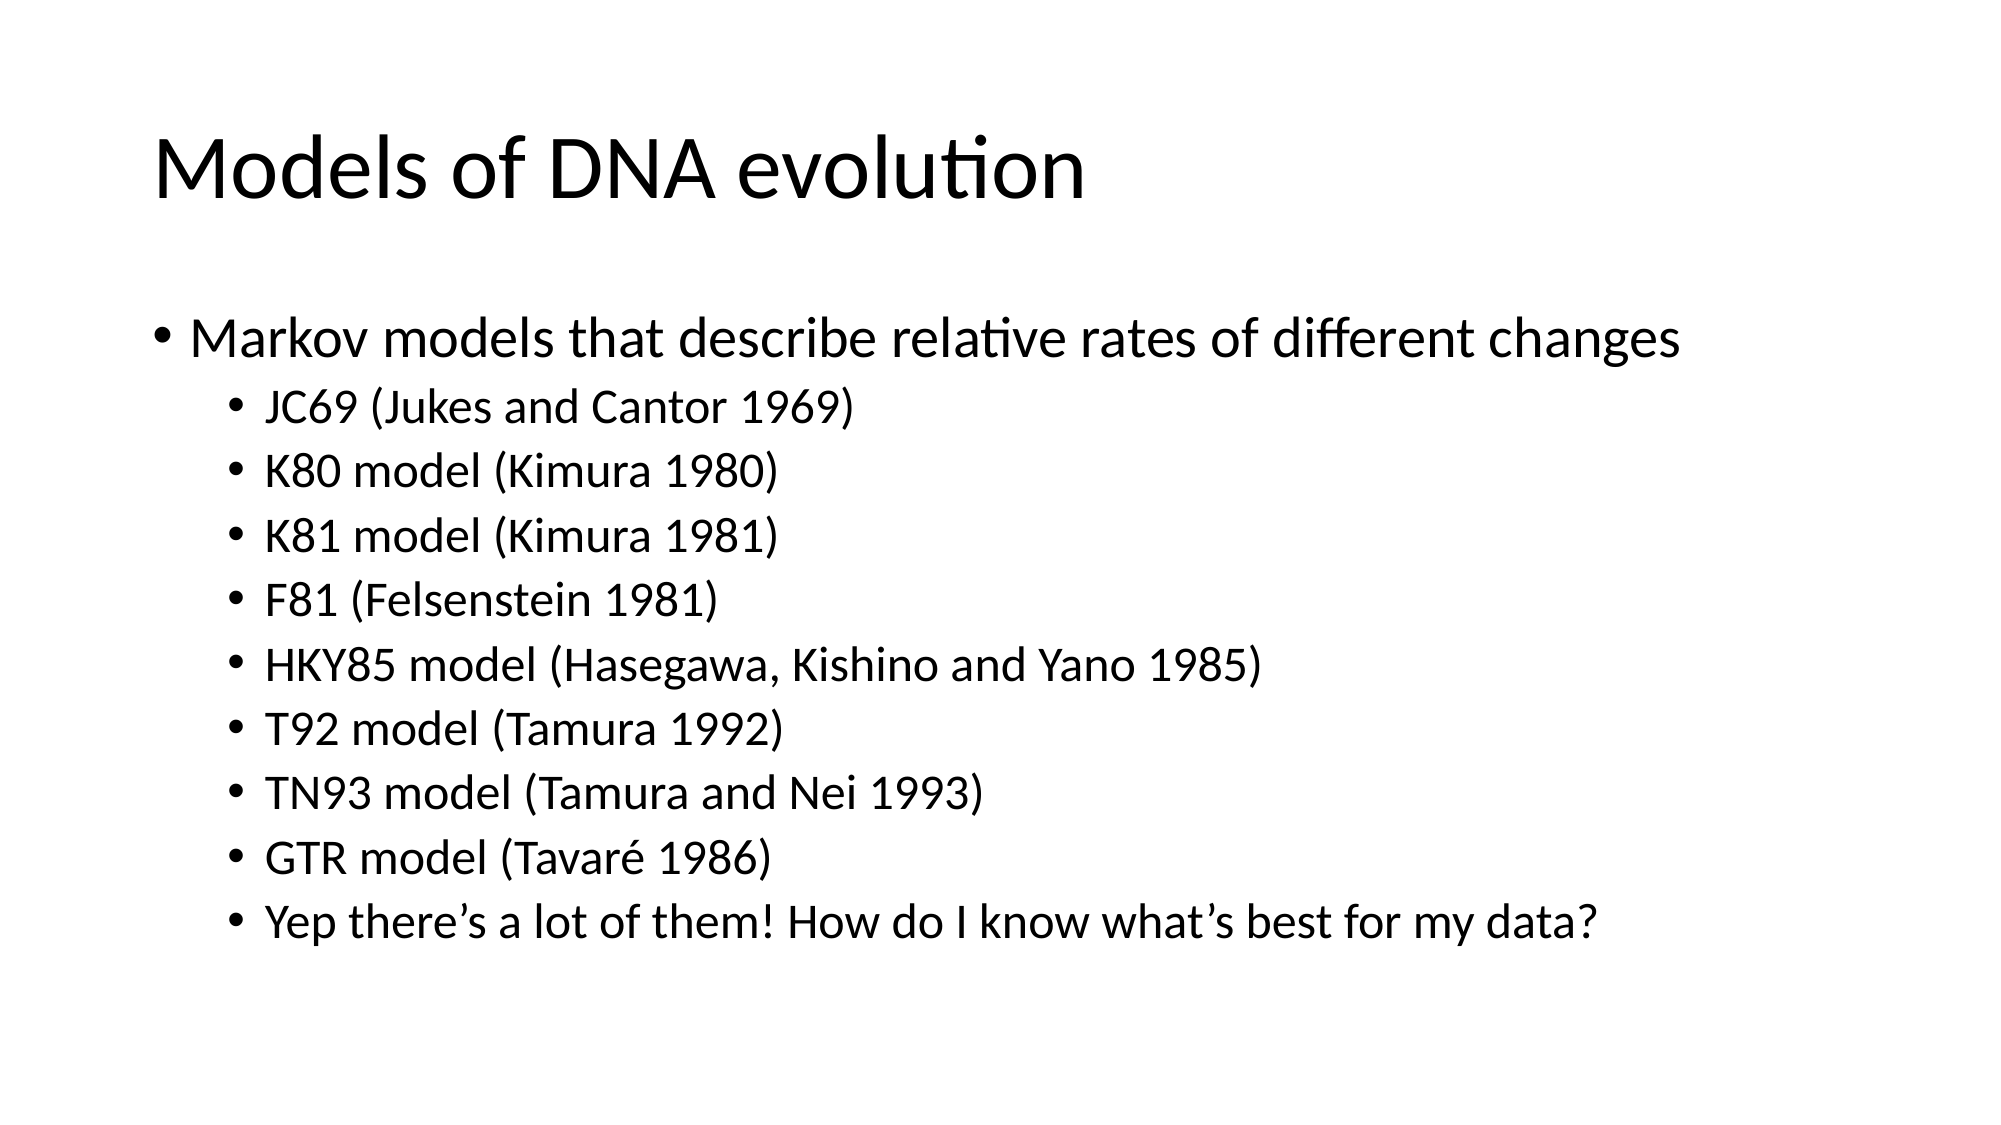

# Models of DNA evolution
Markov models that describe relative rates of different changes
JC69 (Jukes and Cantor 1969)
K80 model (Kimura 1980)
K81 model (Kimura 1981)
F81 (Felsenstein 1981)
HKY85 model (Hasegawa, Kishino and Yano 1985)
T92 model (Tamura 1992)
TN93 model (Tamura and Nei 1993)
GTR model (Tavaré 1986)
Yep there’s a lot of them! How do I know what’s best for my data?